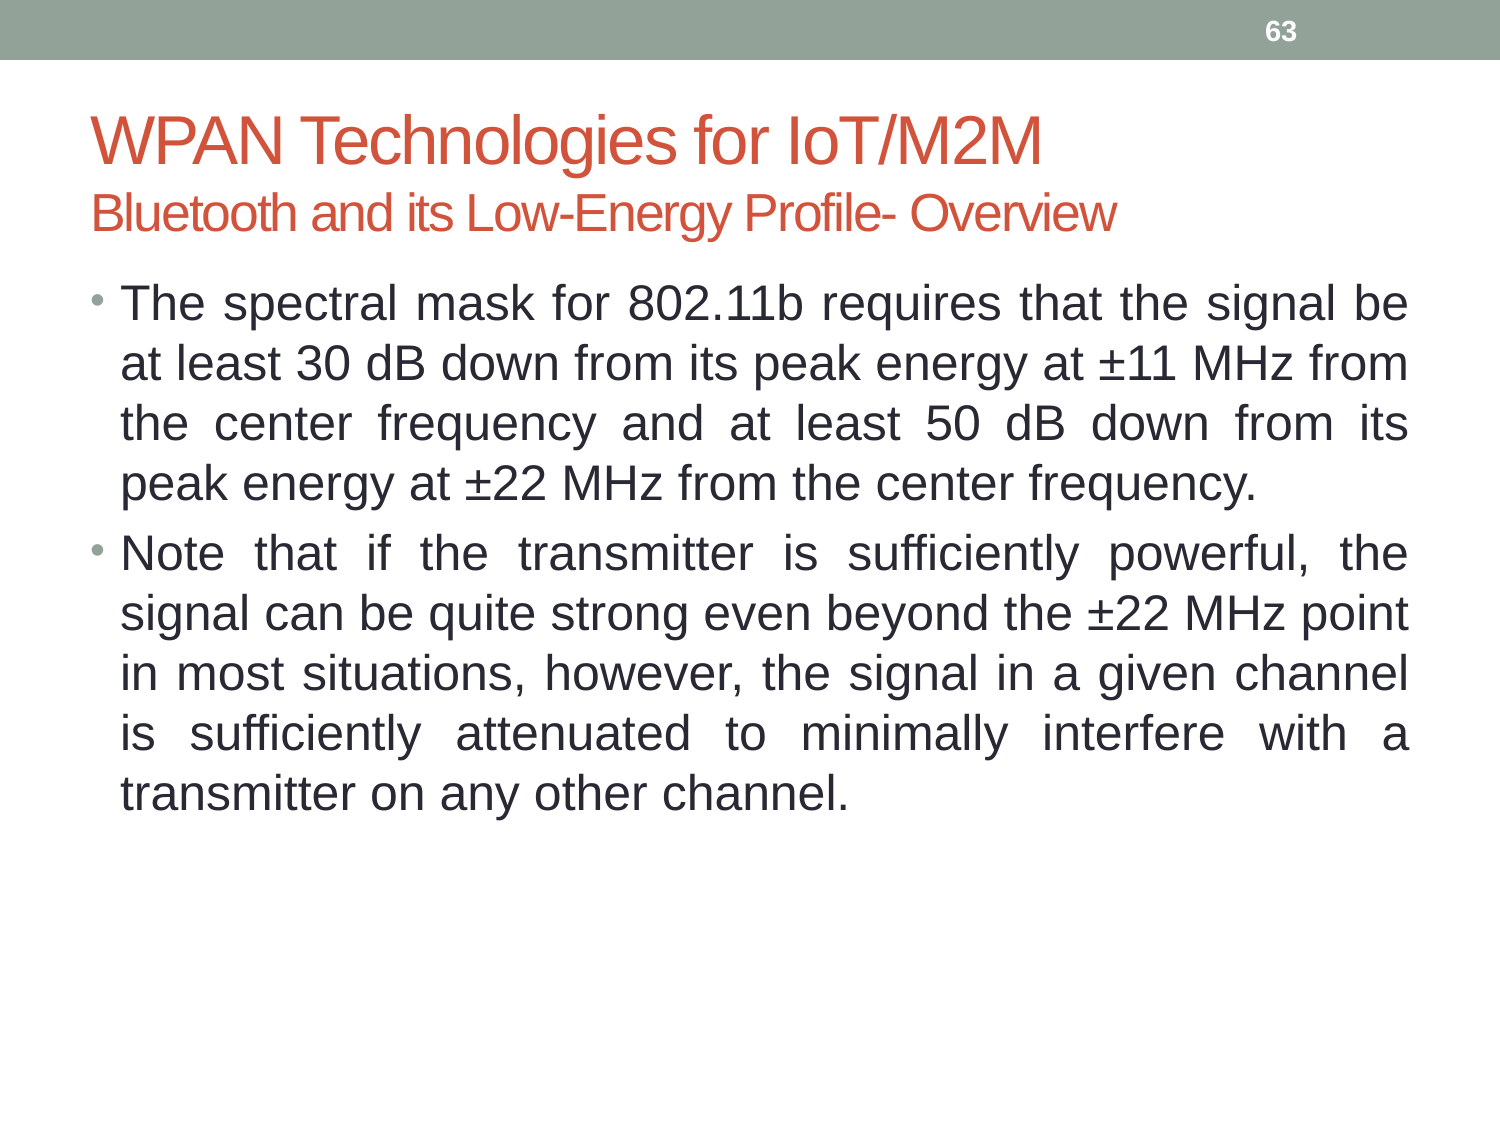

63
# WPAN Technologies for IoT/M2M Bluetooth and its Low-Energy Profile- Overview
The spectral mask for 802.11b requires that the signal be at least 30 dB down from its peak energy at ±11 MHz from the center frequency and at least 50 dB down from its peak energy at ±22 MHz from the center frequency.
Note that if the transmitter is sufficiently powerful, the signal can be quite strong even beyond the ±22 MHz point in most situations, however, the signal in a given channel is sufficiently attenuated to minimally interfere with a transmitter on any other channel.